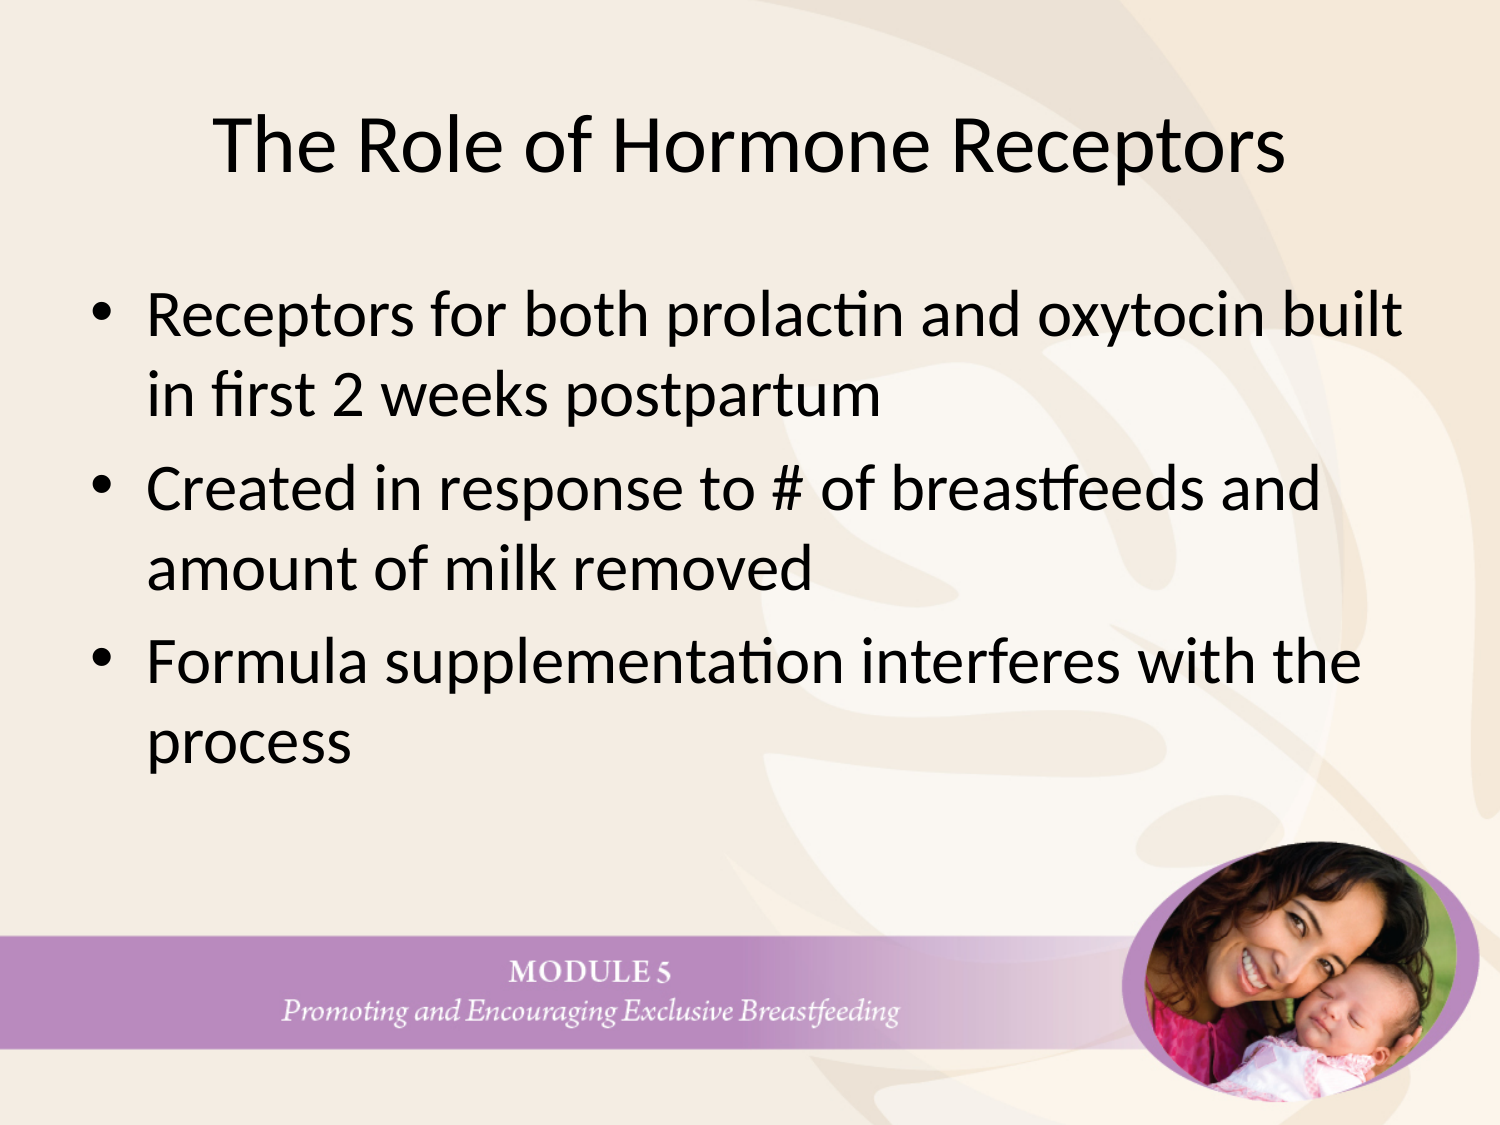

# The Role of Hormone Receptors
Receptors for both prolactin and oxytocin built in first 2 weeks postpartum
Created in response to # of breastfeeds and amount of milk removed
Formula supplementation interferes with the process